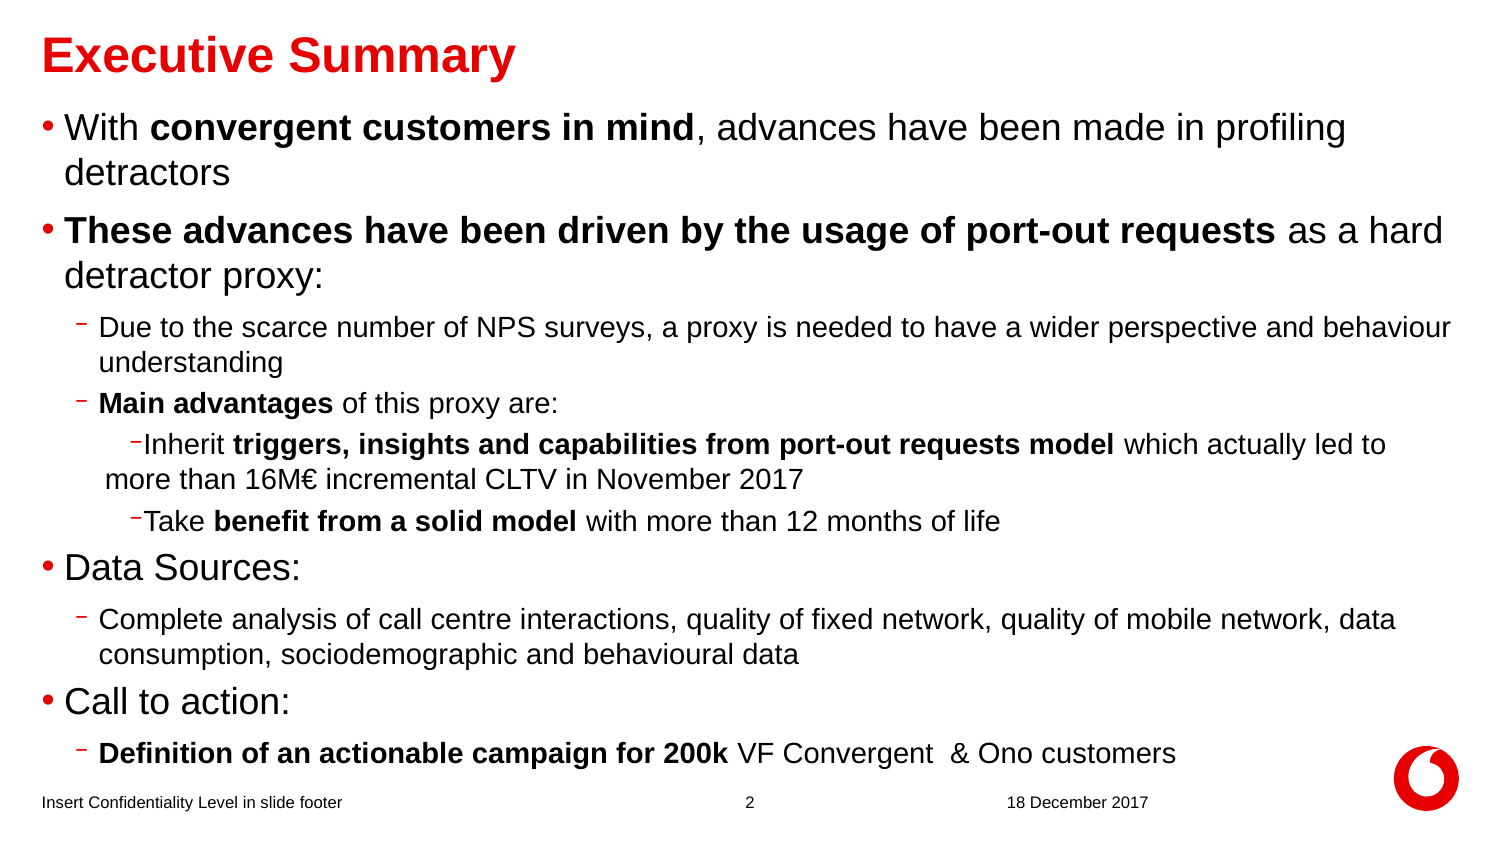

# Executive Summary
With convergent customers in mind, advances have been made in profiling detractors
These advances have been driven by the usage of port-out requests as a hard detractor proxy:
Due to the scarce number of NPS surveys, a proxy is needed to have a wider perspective and behaviour understanding
Main advantages of this proxy are:
Inherit triggers, insights and capabilities from port-out requests model which actually led to more than 16M€ incremental CLTV in November 2017
Take benefit from a solid model with more than 12 months of life
Data Sources:
Complete analysis of call centre interactions, quality of fixed network, quality of mobile network, data consumption, sociodemographic and behavioural data
Call to action:
Definition of an actionable campaign for 200k VF Convergent  & Ono customers
Insert Confidentiality Level in slide footer
18 December 2017
2